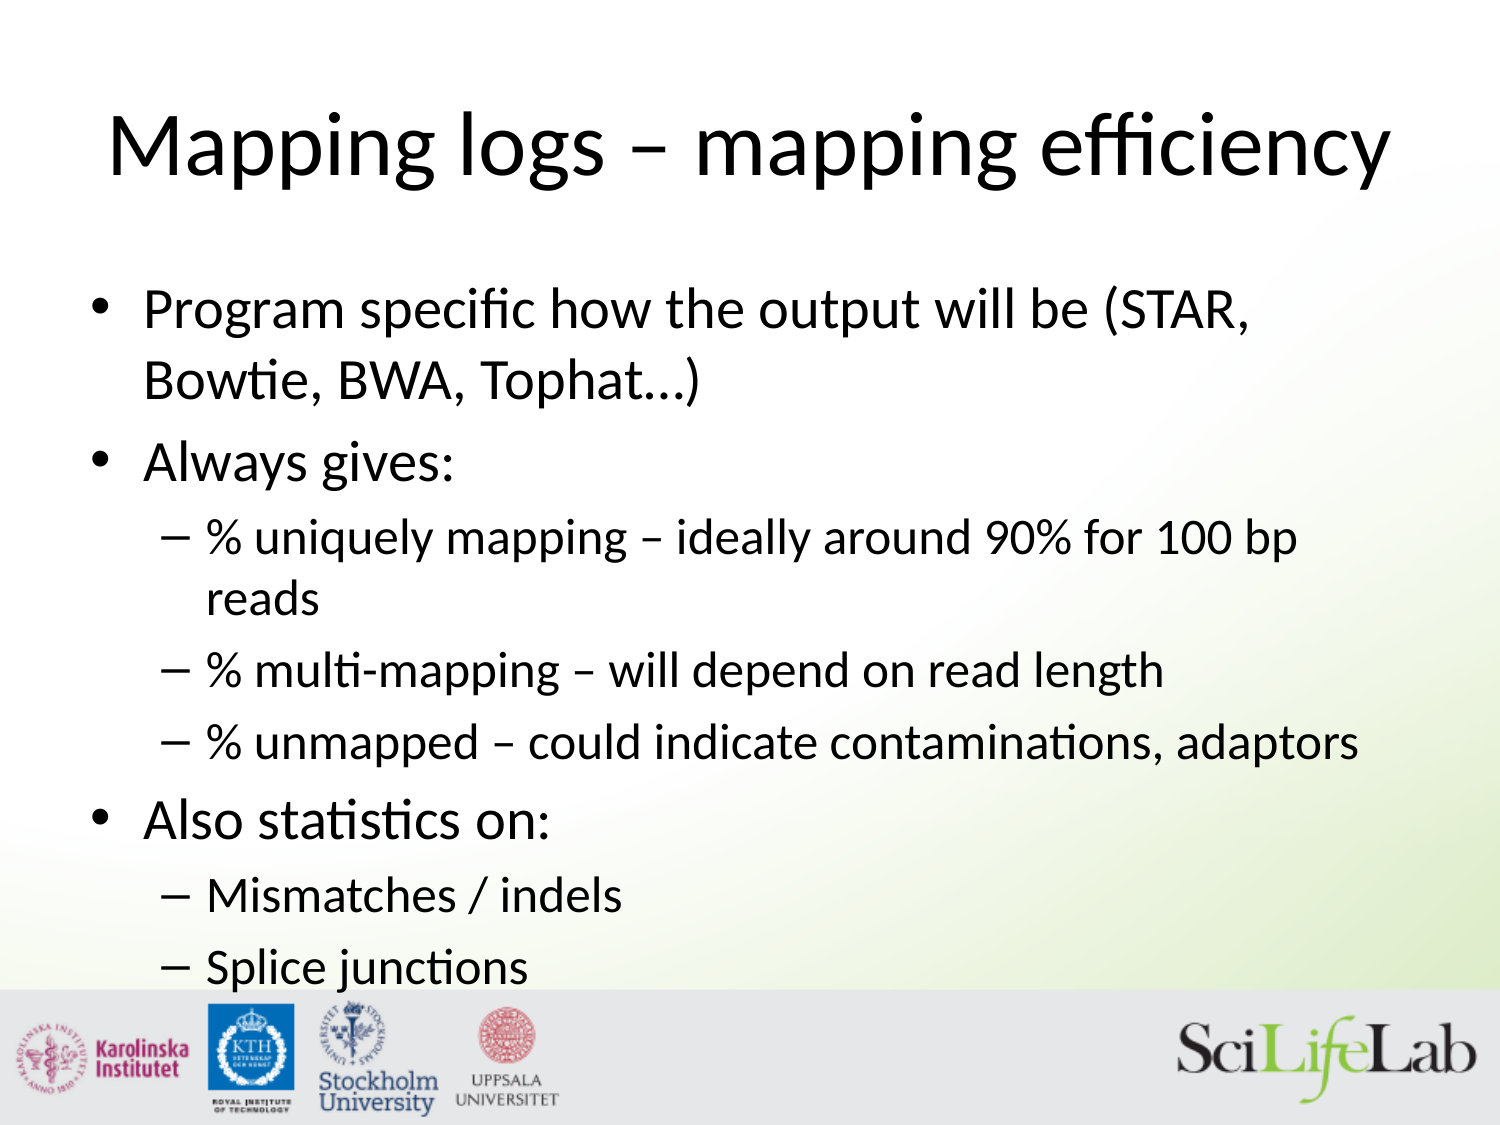

# Mapping logs – mapping efficiency
Program specific how the output will be (STAR, Bowtie, BWA, Tophat…)
Always gives:
% uniquely mapping – ideally around 90% for 100 bp reads
% multi-mapping – will depend on read length
% unmapped – could indicate contaminations, adaptors
Also statistics on:
Mismatches / indels
Splice junctions